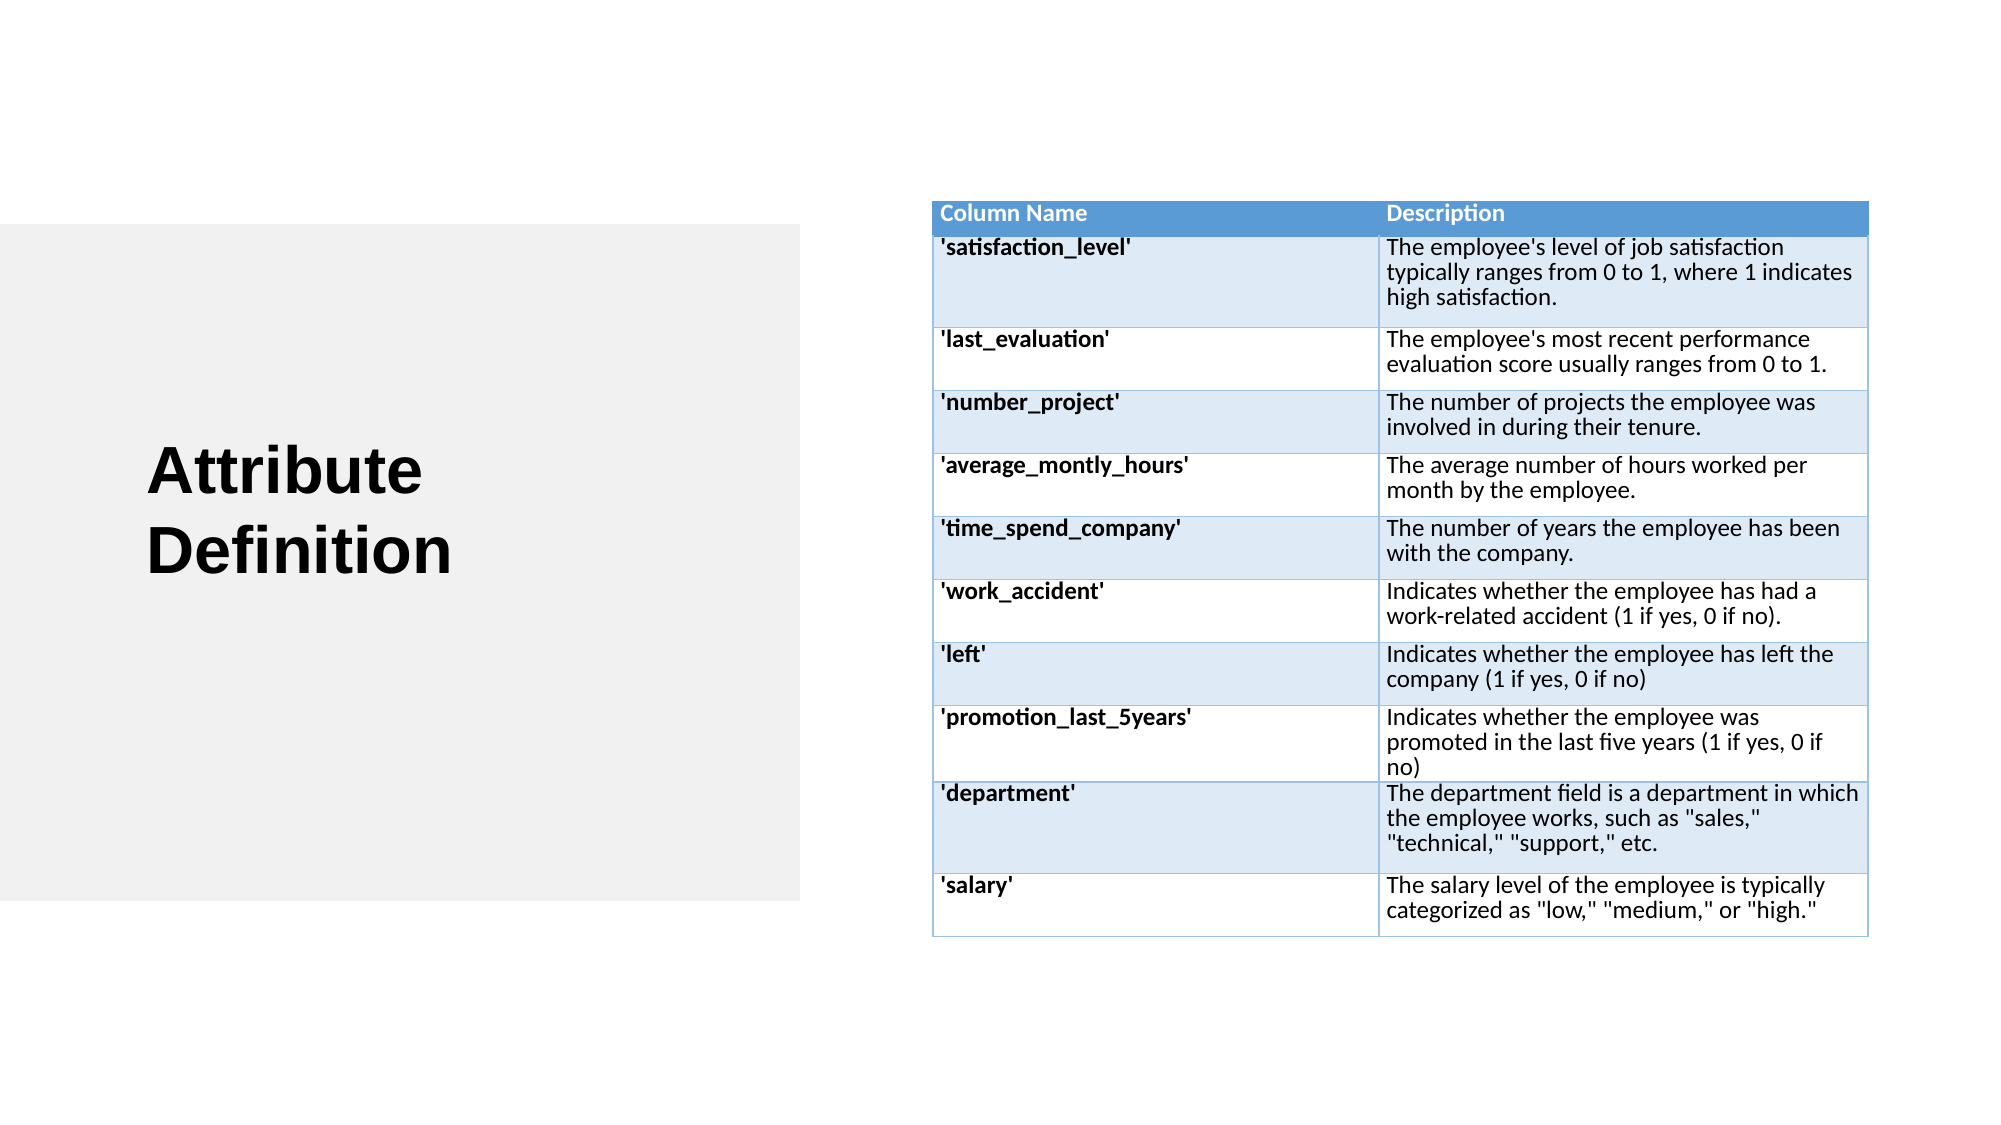

| Column Name | Description |
| --- | --- |
| 'satisfaction\_level' | The employee's level of job satisfaction typically ranges from 0 to 1, where 1 indicates high satisfaction. |
| 'last\_evaluation' | The employee's most recent performance evaluation score usually ranges from 0 to 1. |
| 'number\_project' | The number of projects the employee was involved in during their tenure. |
| 'average\_montly\_hours' | The average number of hours worked per month by the employee. |
| 'time\_spend\_company' | The number of years the employee has been with the company. |
| 'work\_accident' | Indicates whether the employee has had a work-related accident (1 if yes, 0 if no). |
| 'left' | Indicates whether the employee has left the company (1 if yes, 0 if no) |
| 'promotion\_last\_5years' | Indicates whether the employee was promoted in the last five years (1 if yes, 0 if no) |
| 'department' | The department field is a department in which the employee works, such as "sales," "technical," "support," etc. |
| 'salary' | The salary level of the employee is typically categorized as "low," "medium," or "high." |

# Attribute Definition